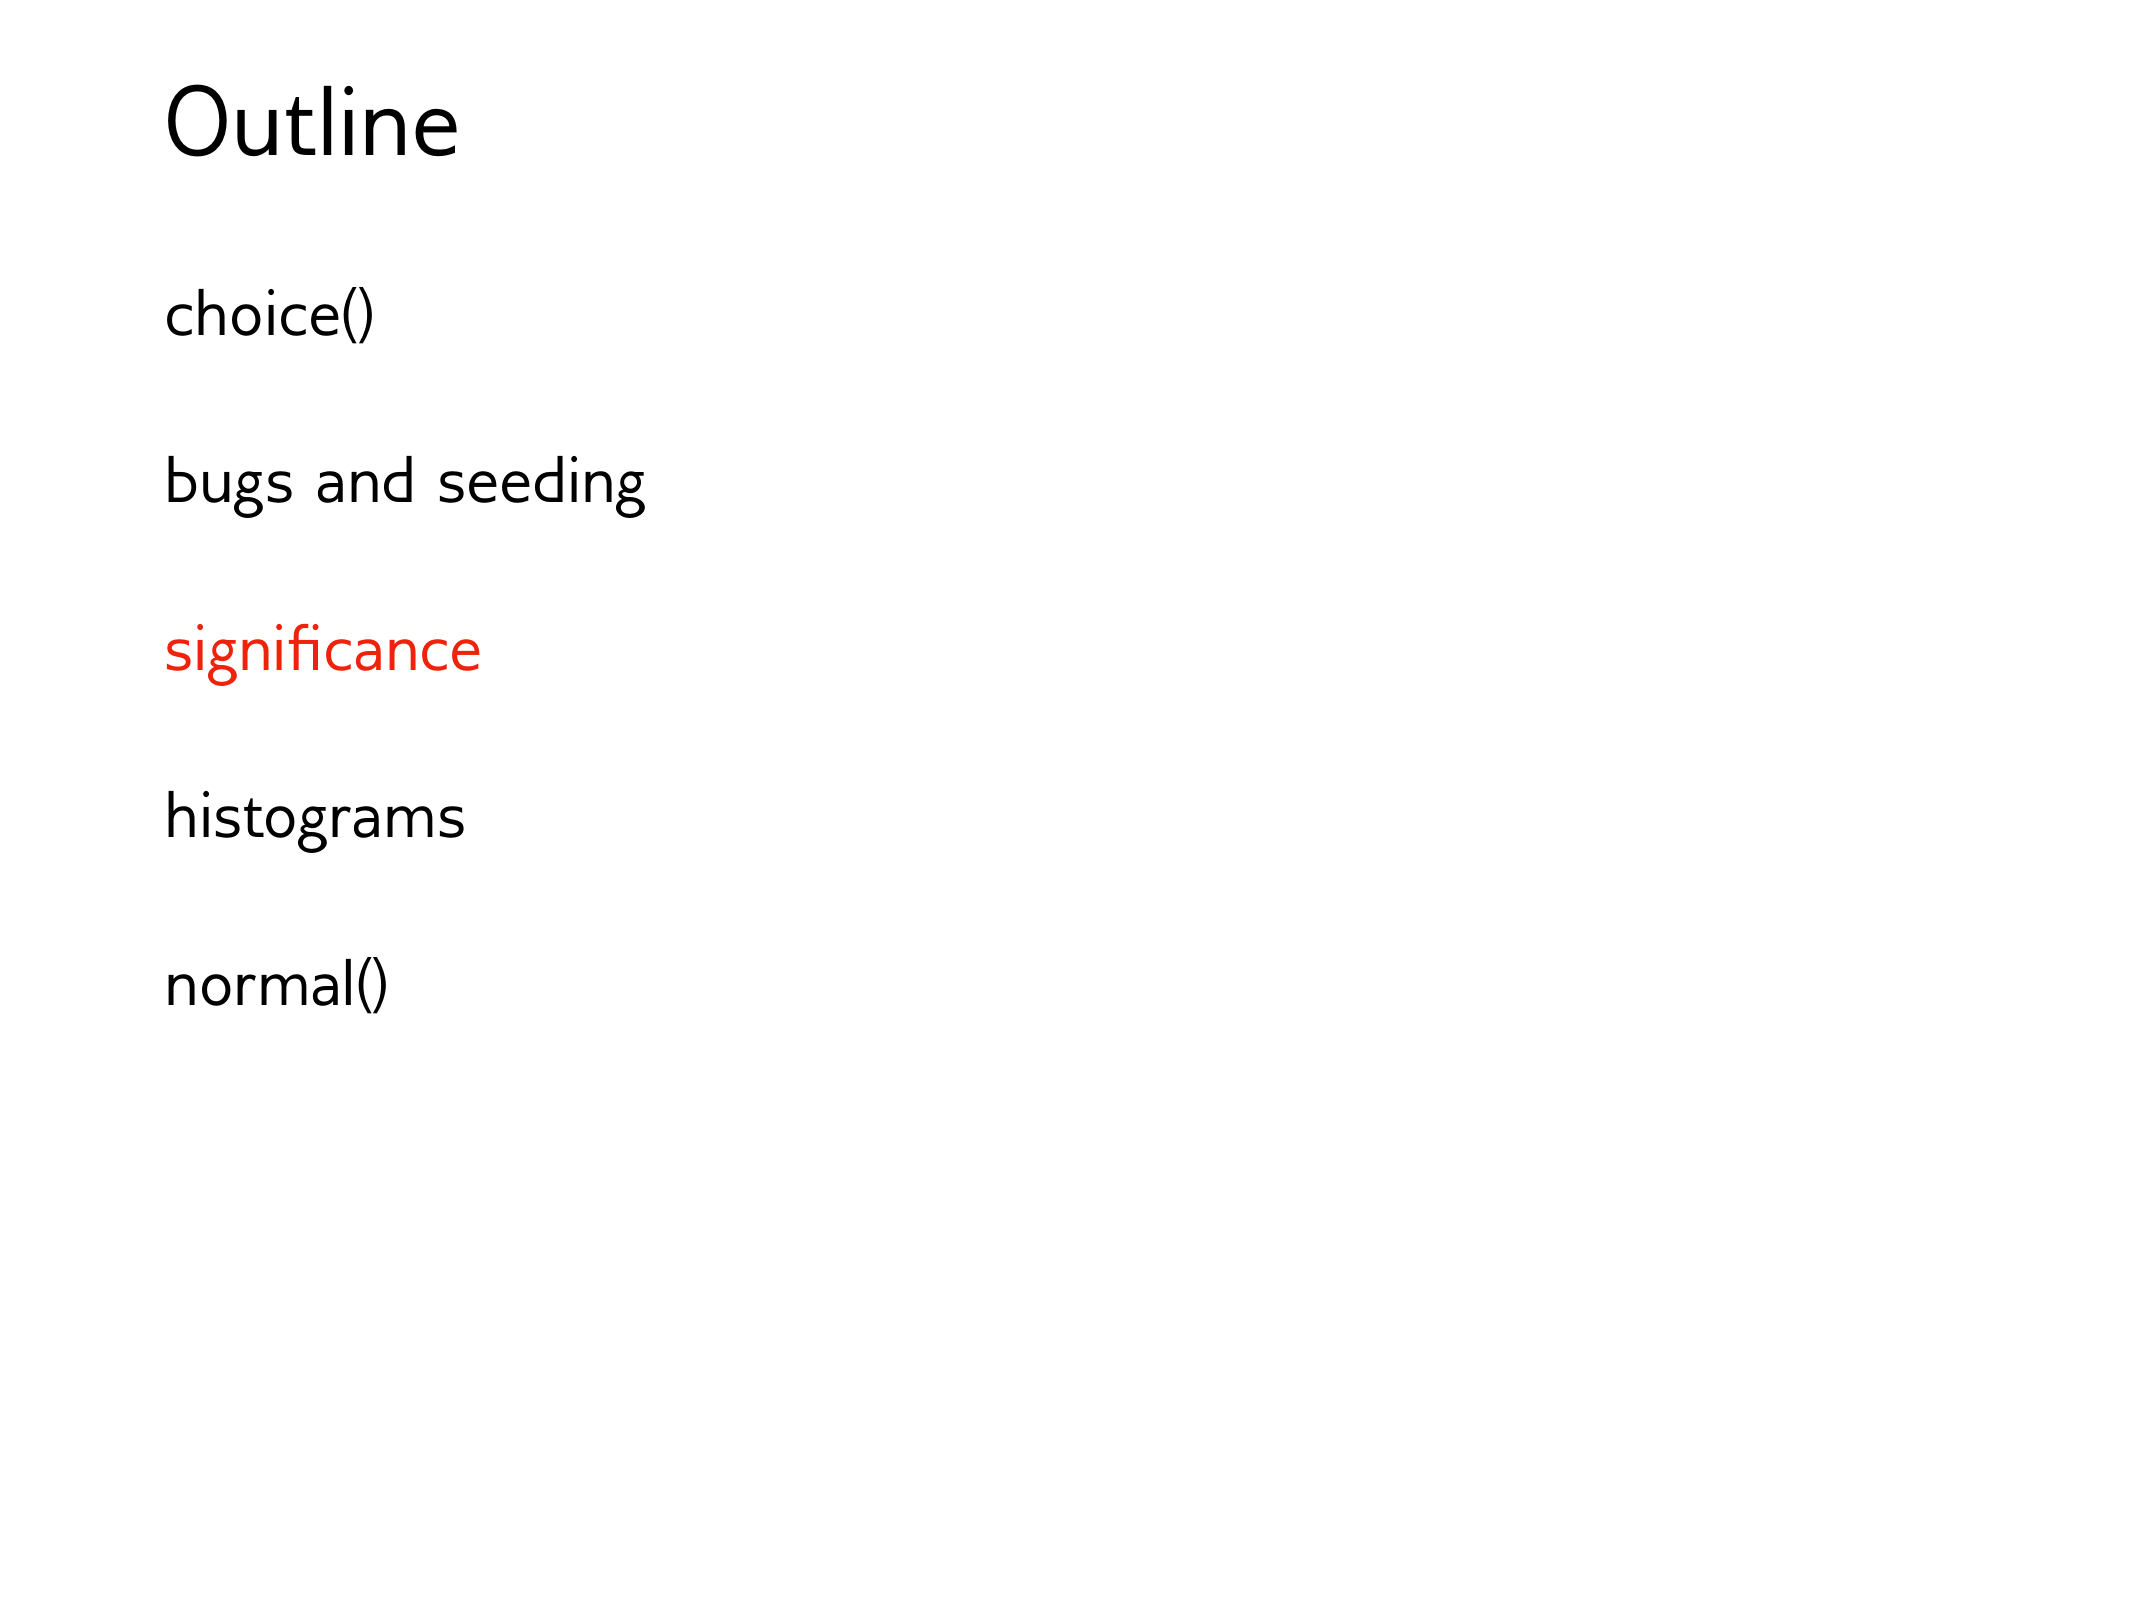

# Outline
choice()
bugs and seeding
significance
histograms
normal()